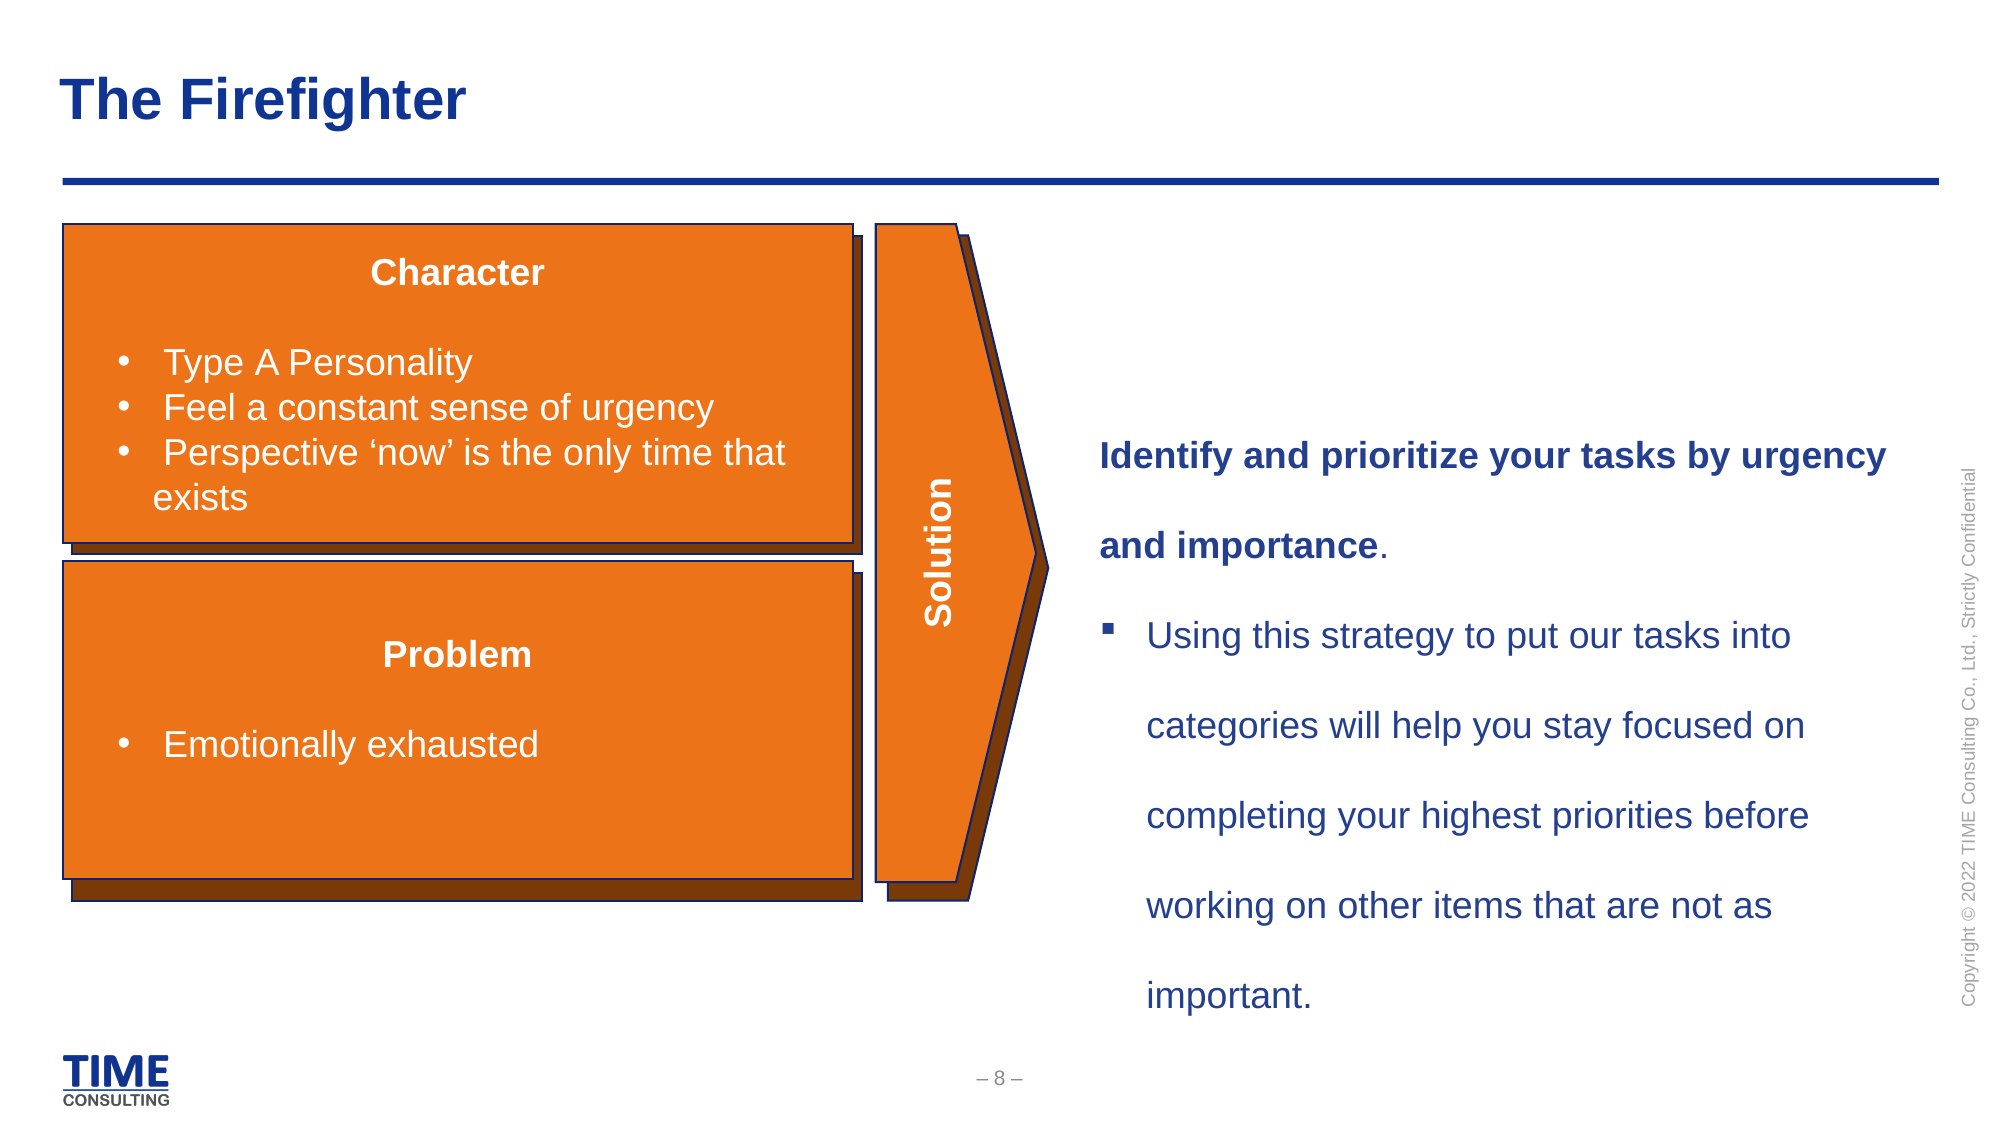

# The Firefighter
Solution
Character

 Type A Personality
 Feel a constant sense of urgency
 Perspective ‘now’ is the only time that exists

Problem

 Emotionally exhausted

Identify and prioritize your tasks by urgency and importance.
Using this strategy to put our tasks into categories will help you stay focused on completing your highest priorities before working on other items that are not as important.